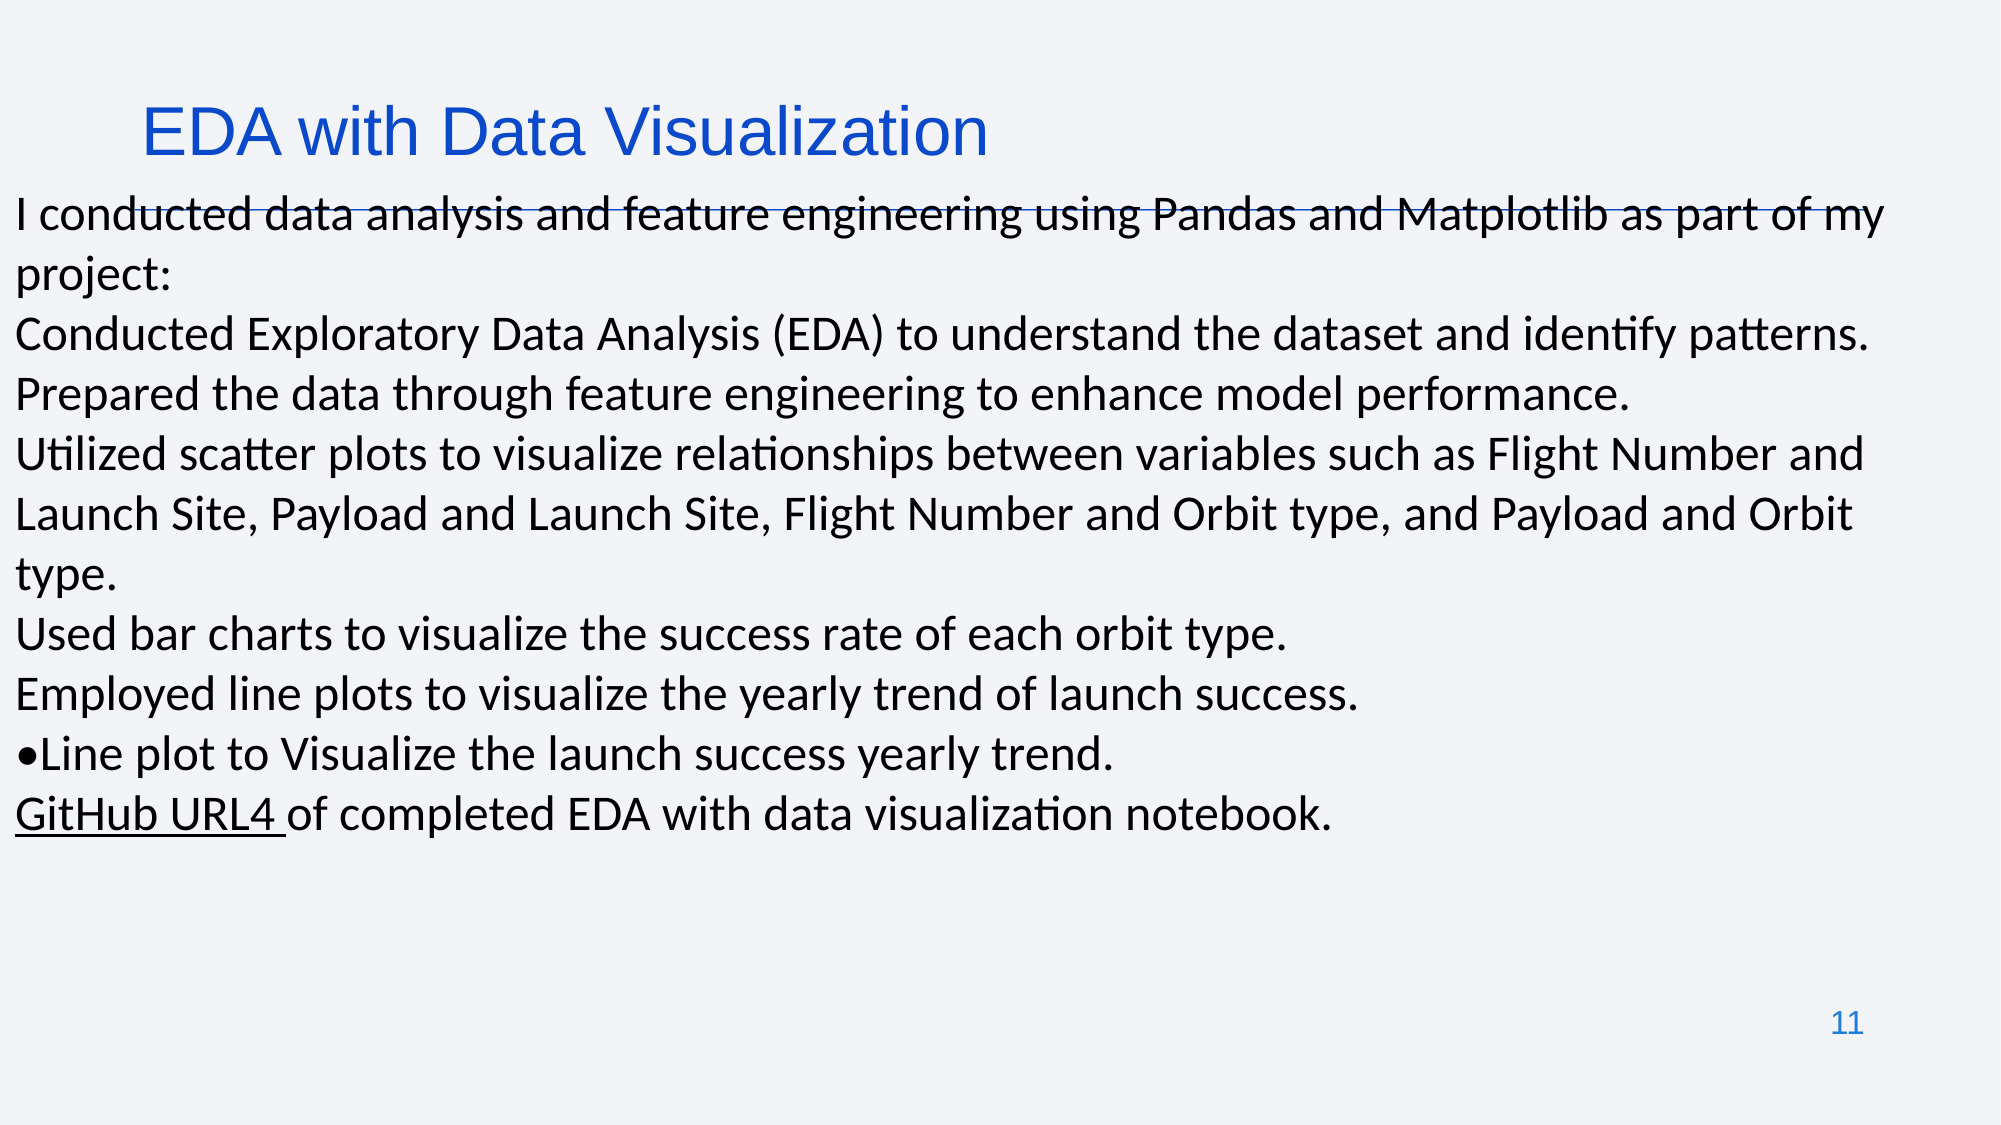

EDA with Data Visualization

I conducted data analysis and feature engineering using Pandas and Matplotlib as part of my project:
Conducted Exploratory Data Analysis (EDA) to understand the dataset and identify patterns.
Prepared the data through feature engineering to enhance model performance.
Utilized scatter plots to visualize relationships between variables such as Flight Number and Launch Site, Payload and Launch Site, Flight Number and Orbit type, and Payload and Orbit type.
Used bar charts to visualize the success rate of each orbit type.
Employed line plots to visualize the yearly trend of launch success.
•Line plot to Visualize the launch success yearly trend.
GitHub URL4 of completed EDA with data visualization notebook.

11